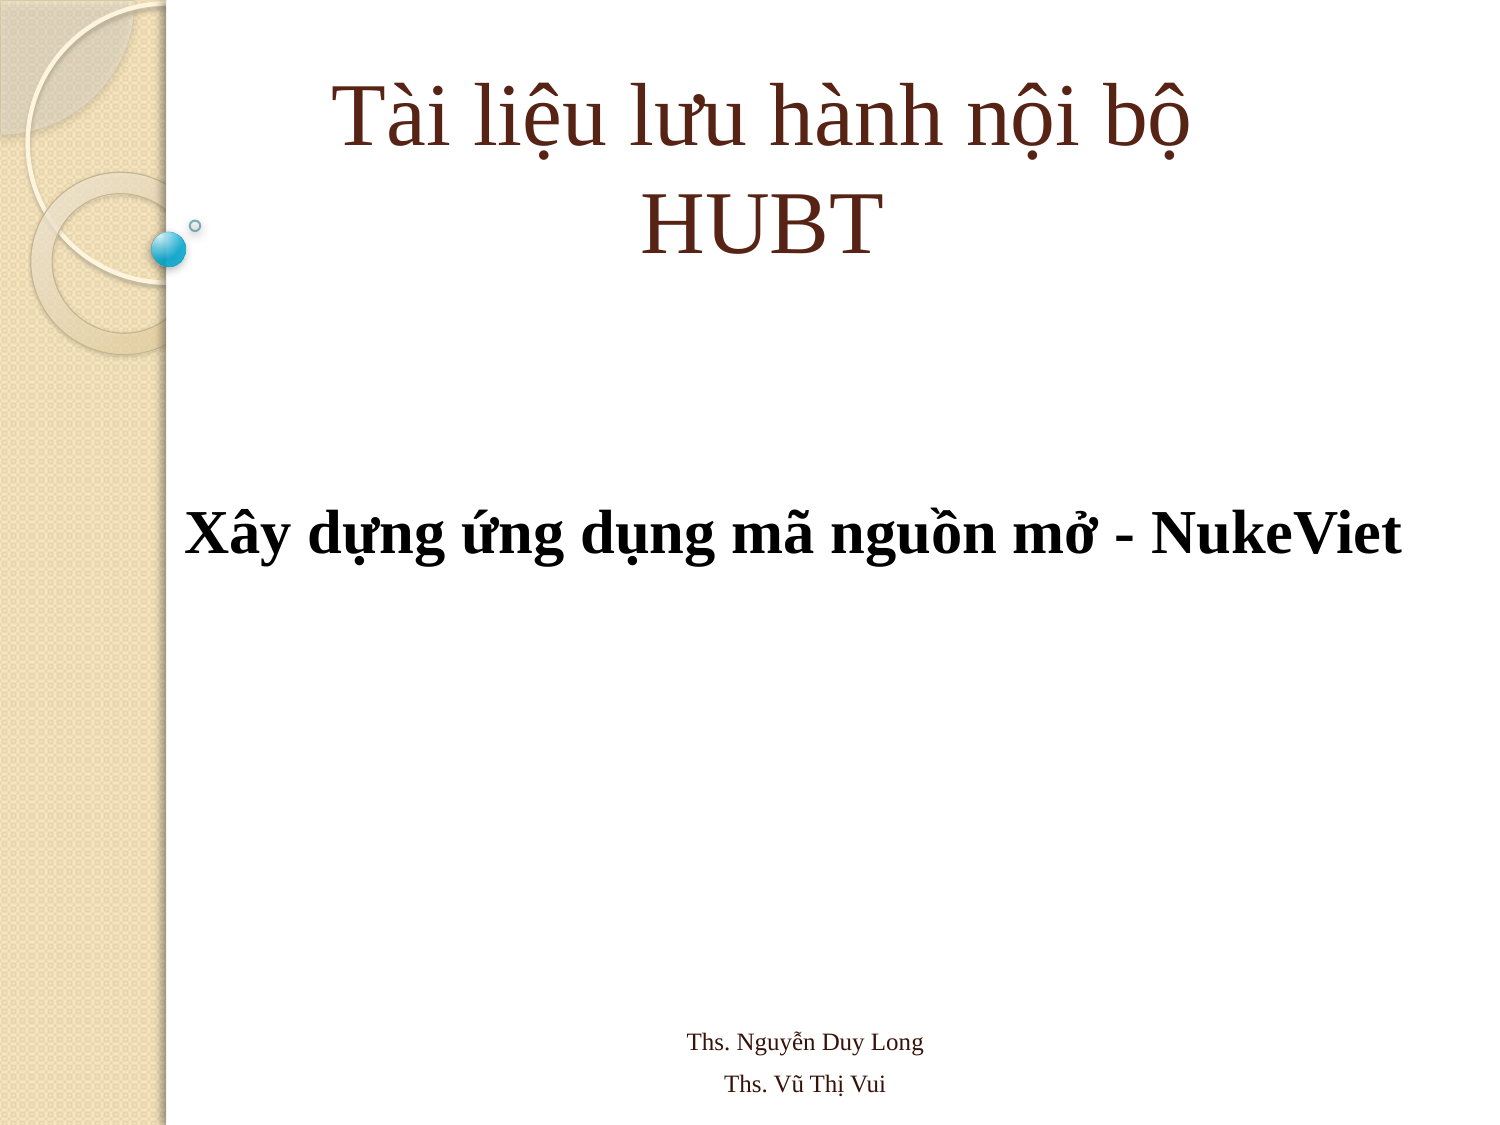

# Tài liệu lưu hành nội bộ HUBT
Xây dựng ứng dụng mã nguồn mở - NukeViet
Ths. Nguyễn Duy Long
Ths. Vũ Thị Vui